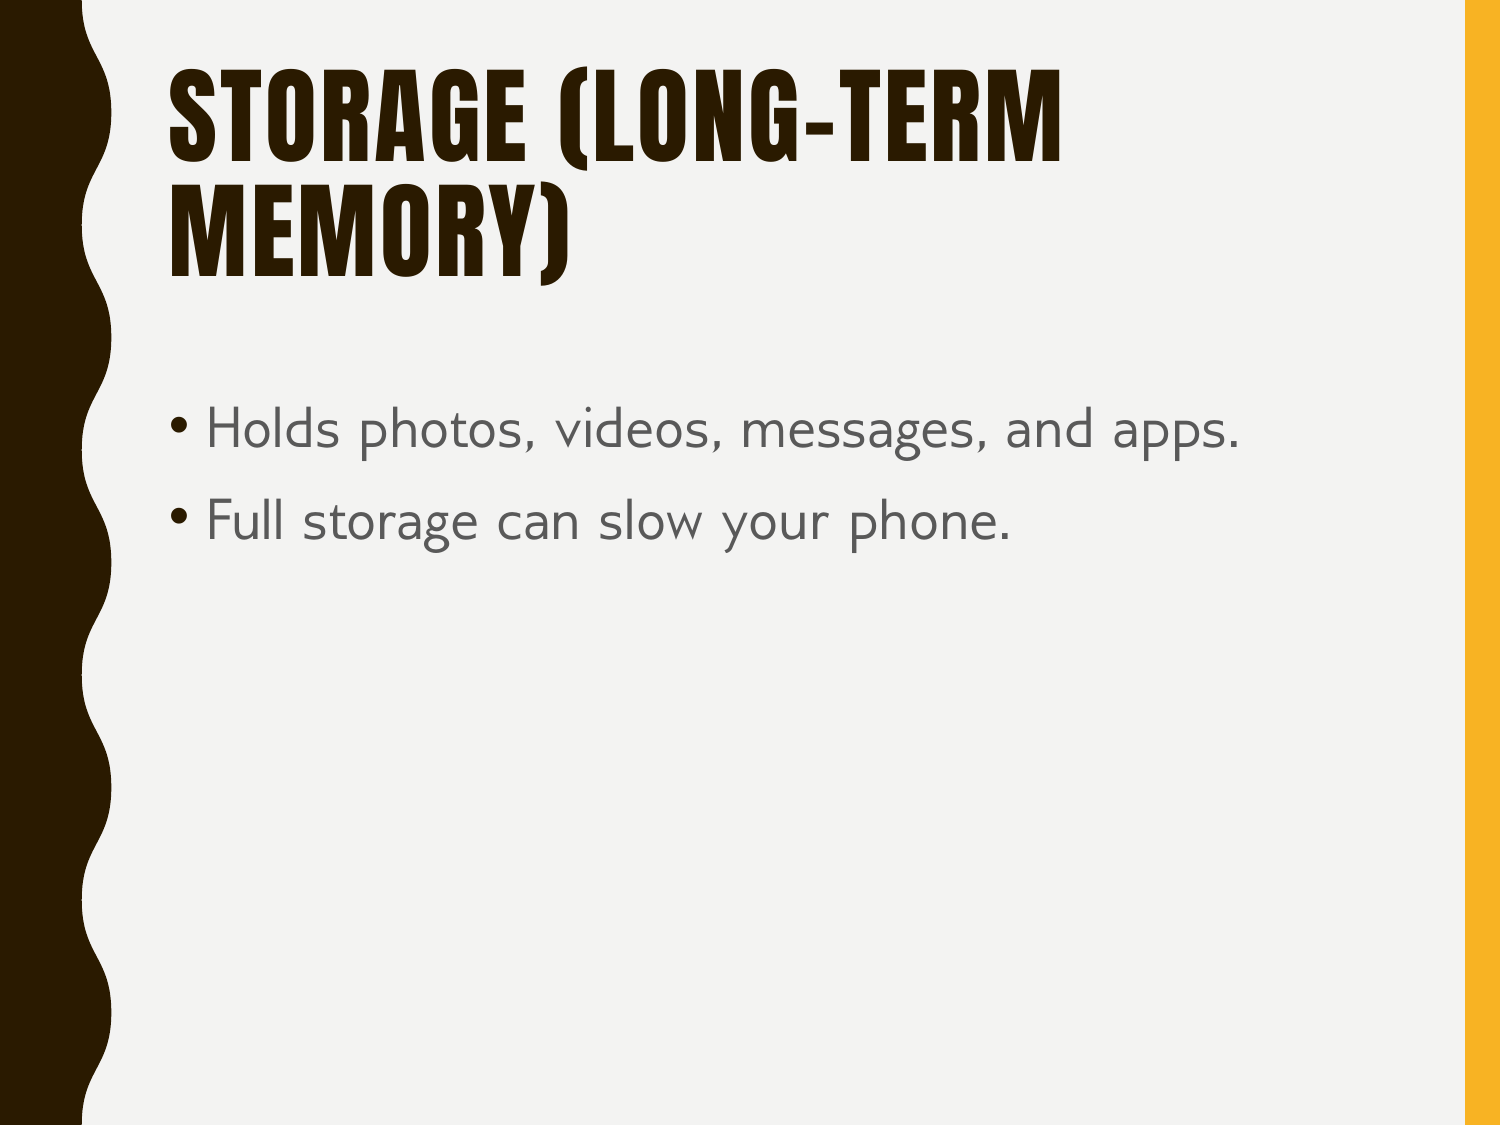

# Storage (Long-Term Memory)
Holds photos, videos, messages, and apps.
Full storage can slow your phone.